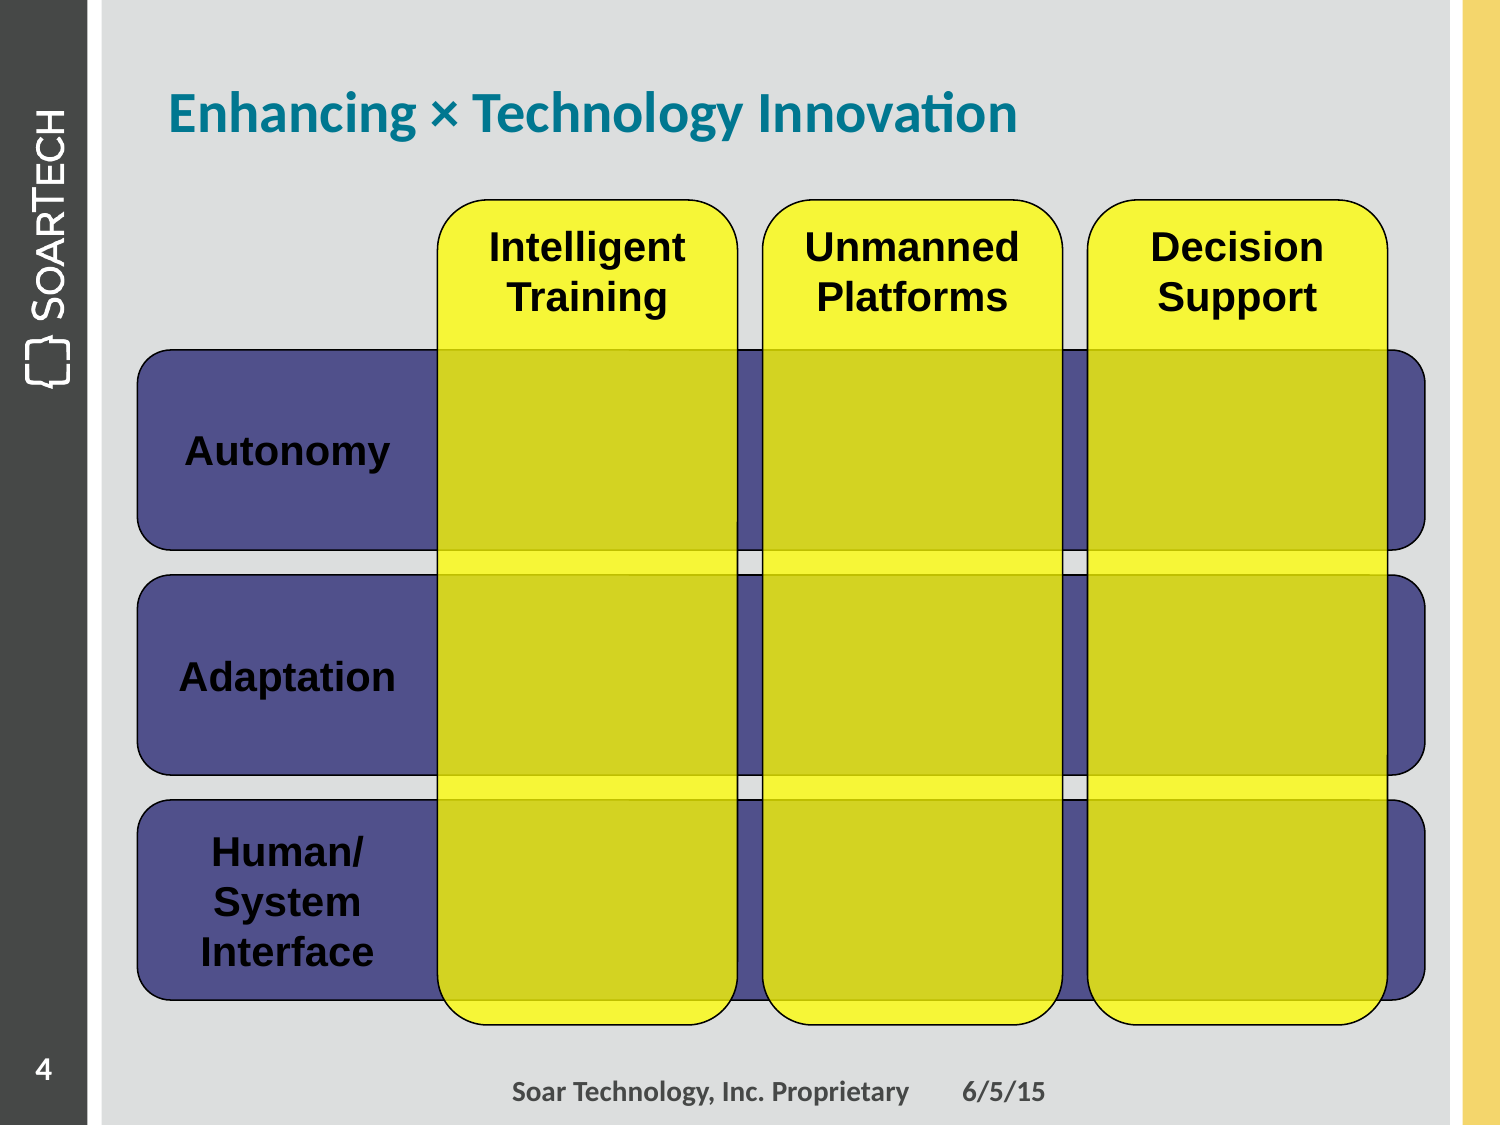

# Enhancing × Technology Innovation
Intelligent
Training
Unmanned
Platforms
Decision Support

Autonomy

Adaptation

Human/System
Interface
4
Soar Technology, Inc. Proprietary 	6/5/15